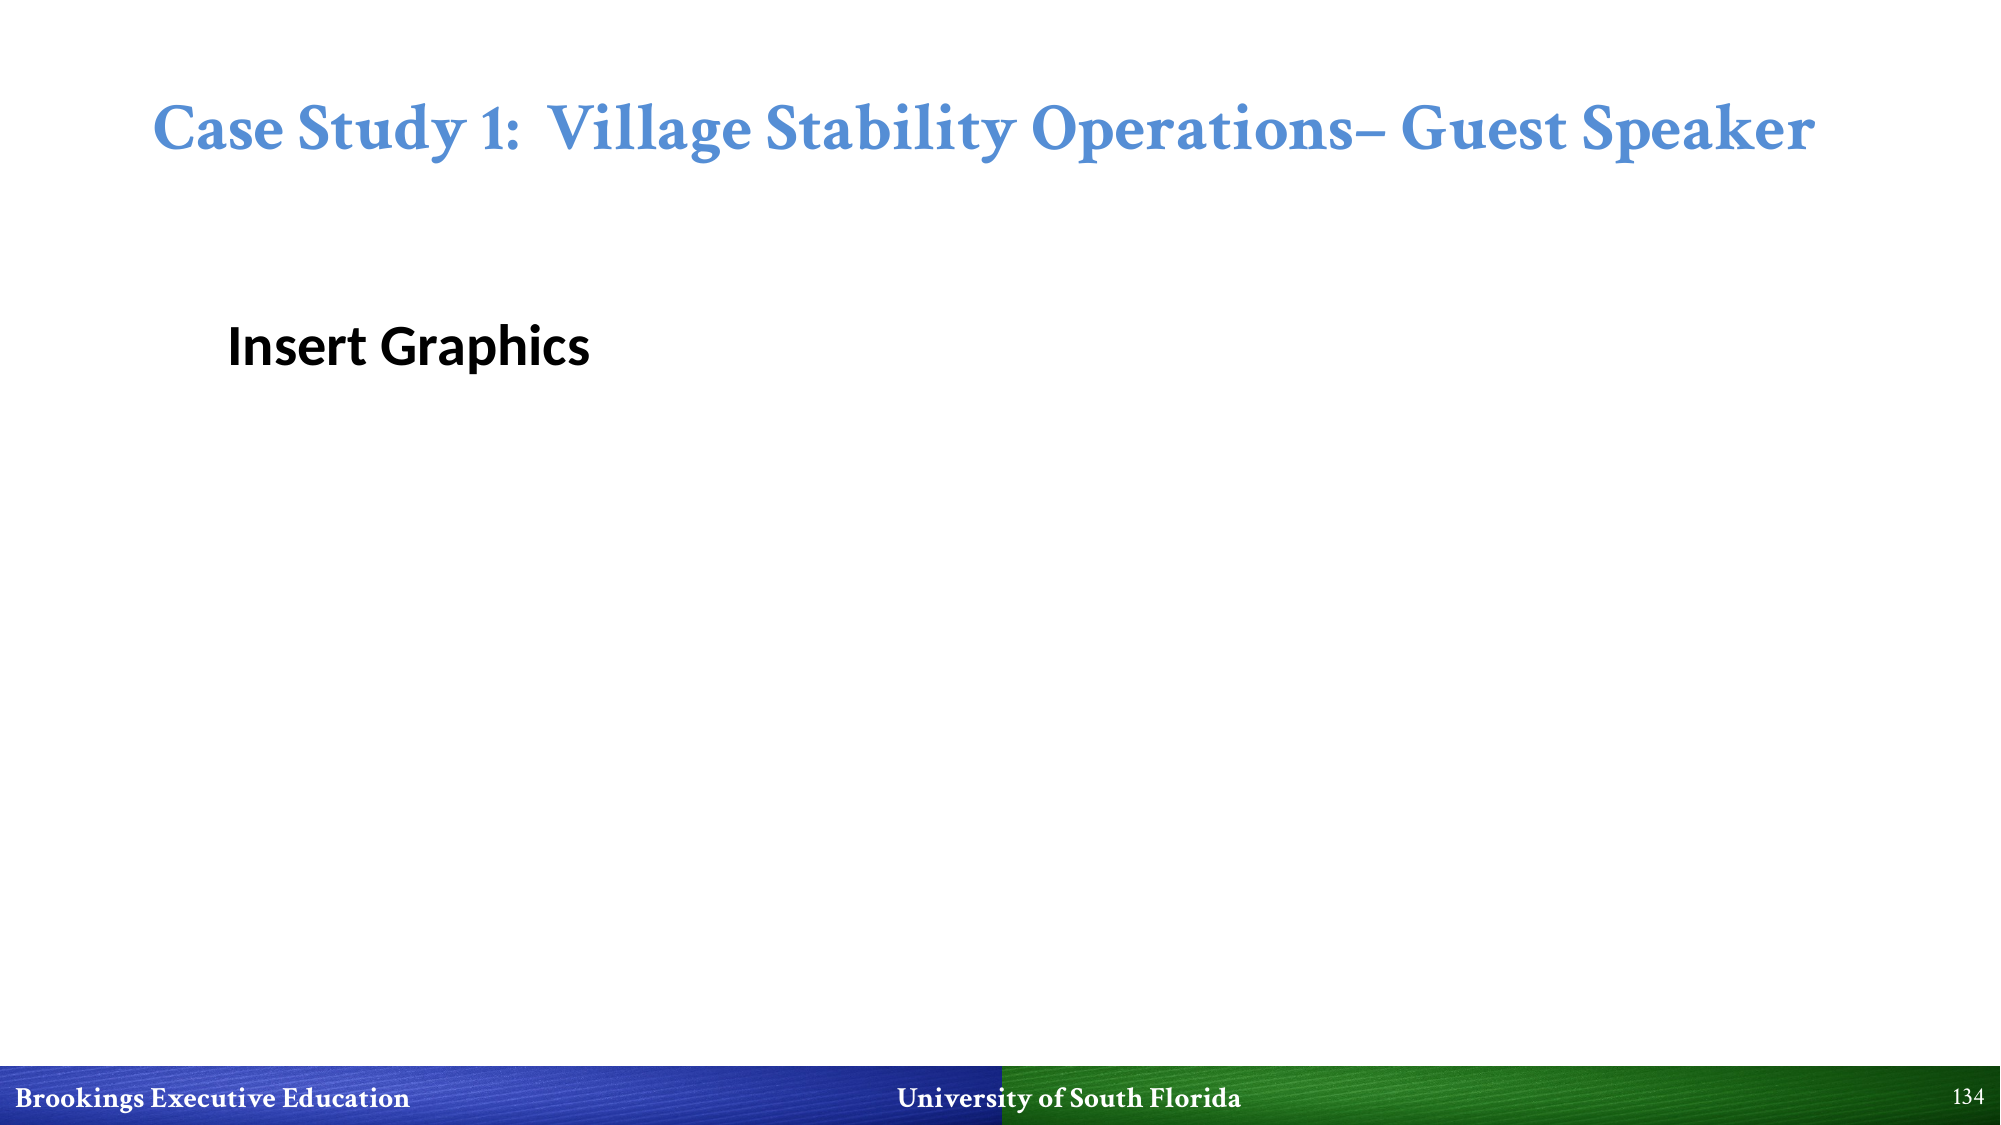

# Case Study 1:  Village Stability Operations– Guest Speaker
Insert Graphics

134
Brookings Executive Education                              		                University of South Florida